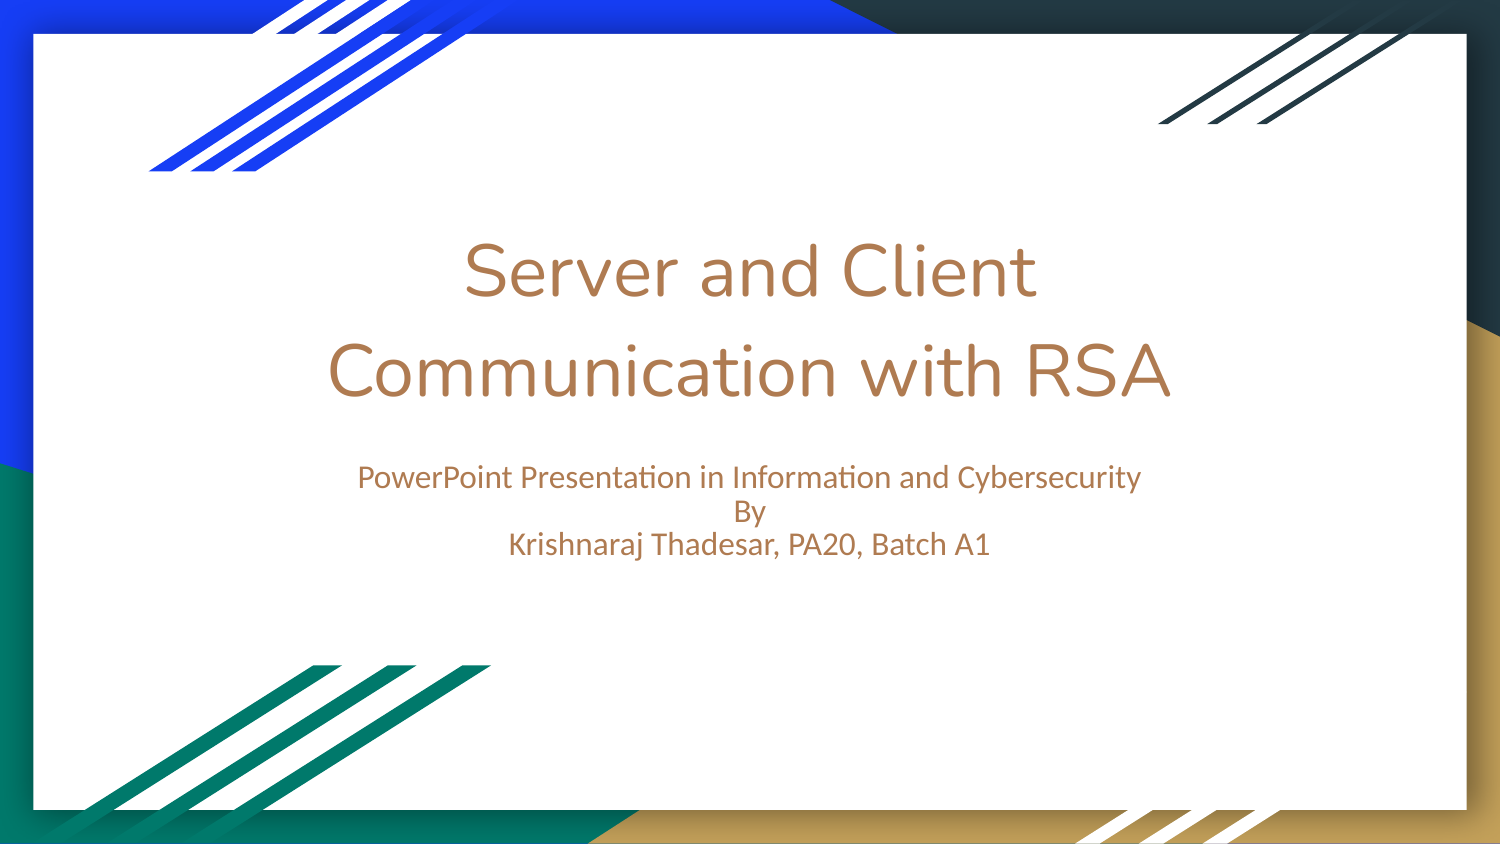

# Server and Client Communication with RSA
PowerPoint Presentation in Information and Cybersecurity
By
Krishnaraj Thadesar, PA20, Batch A1